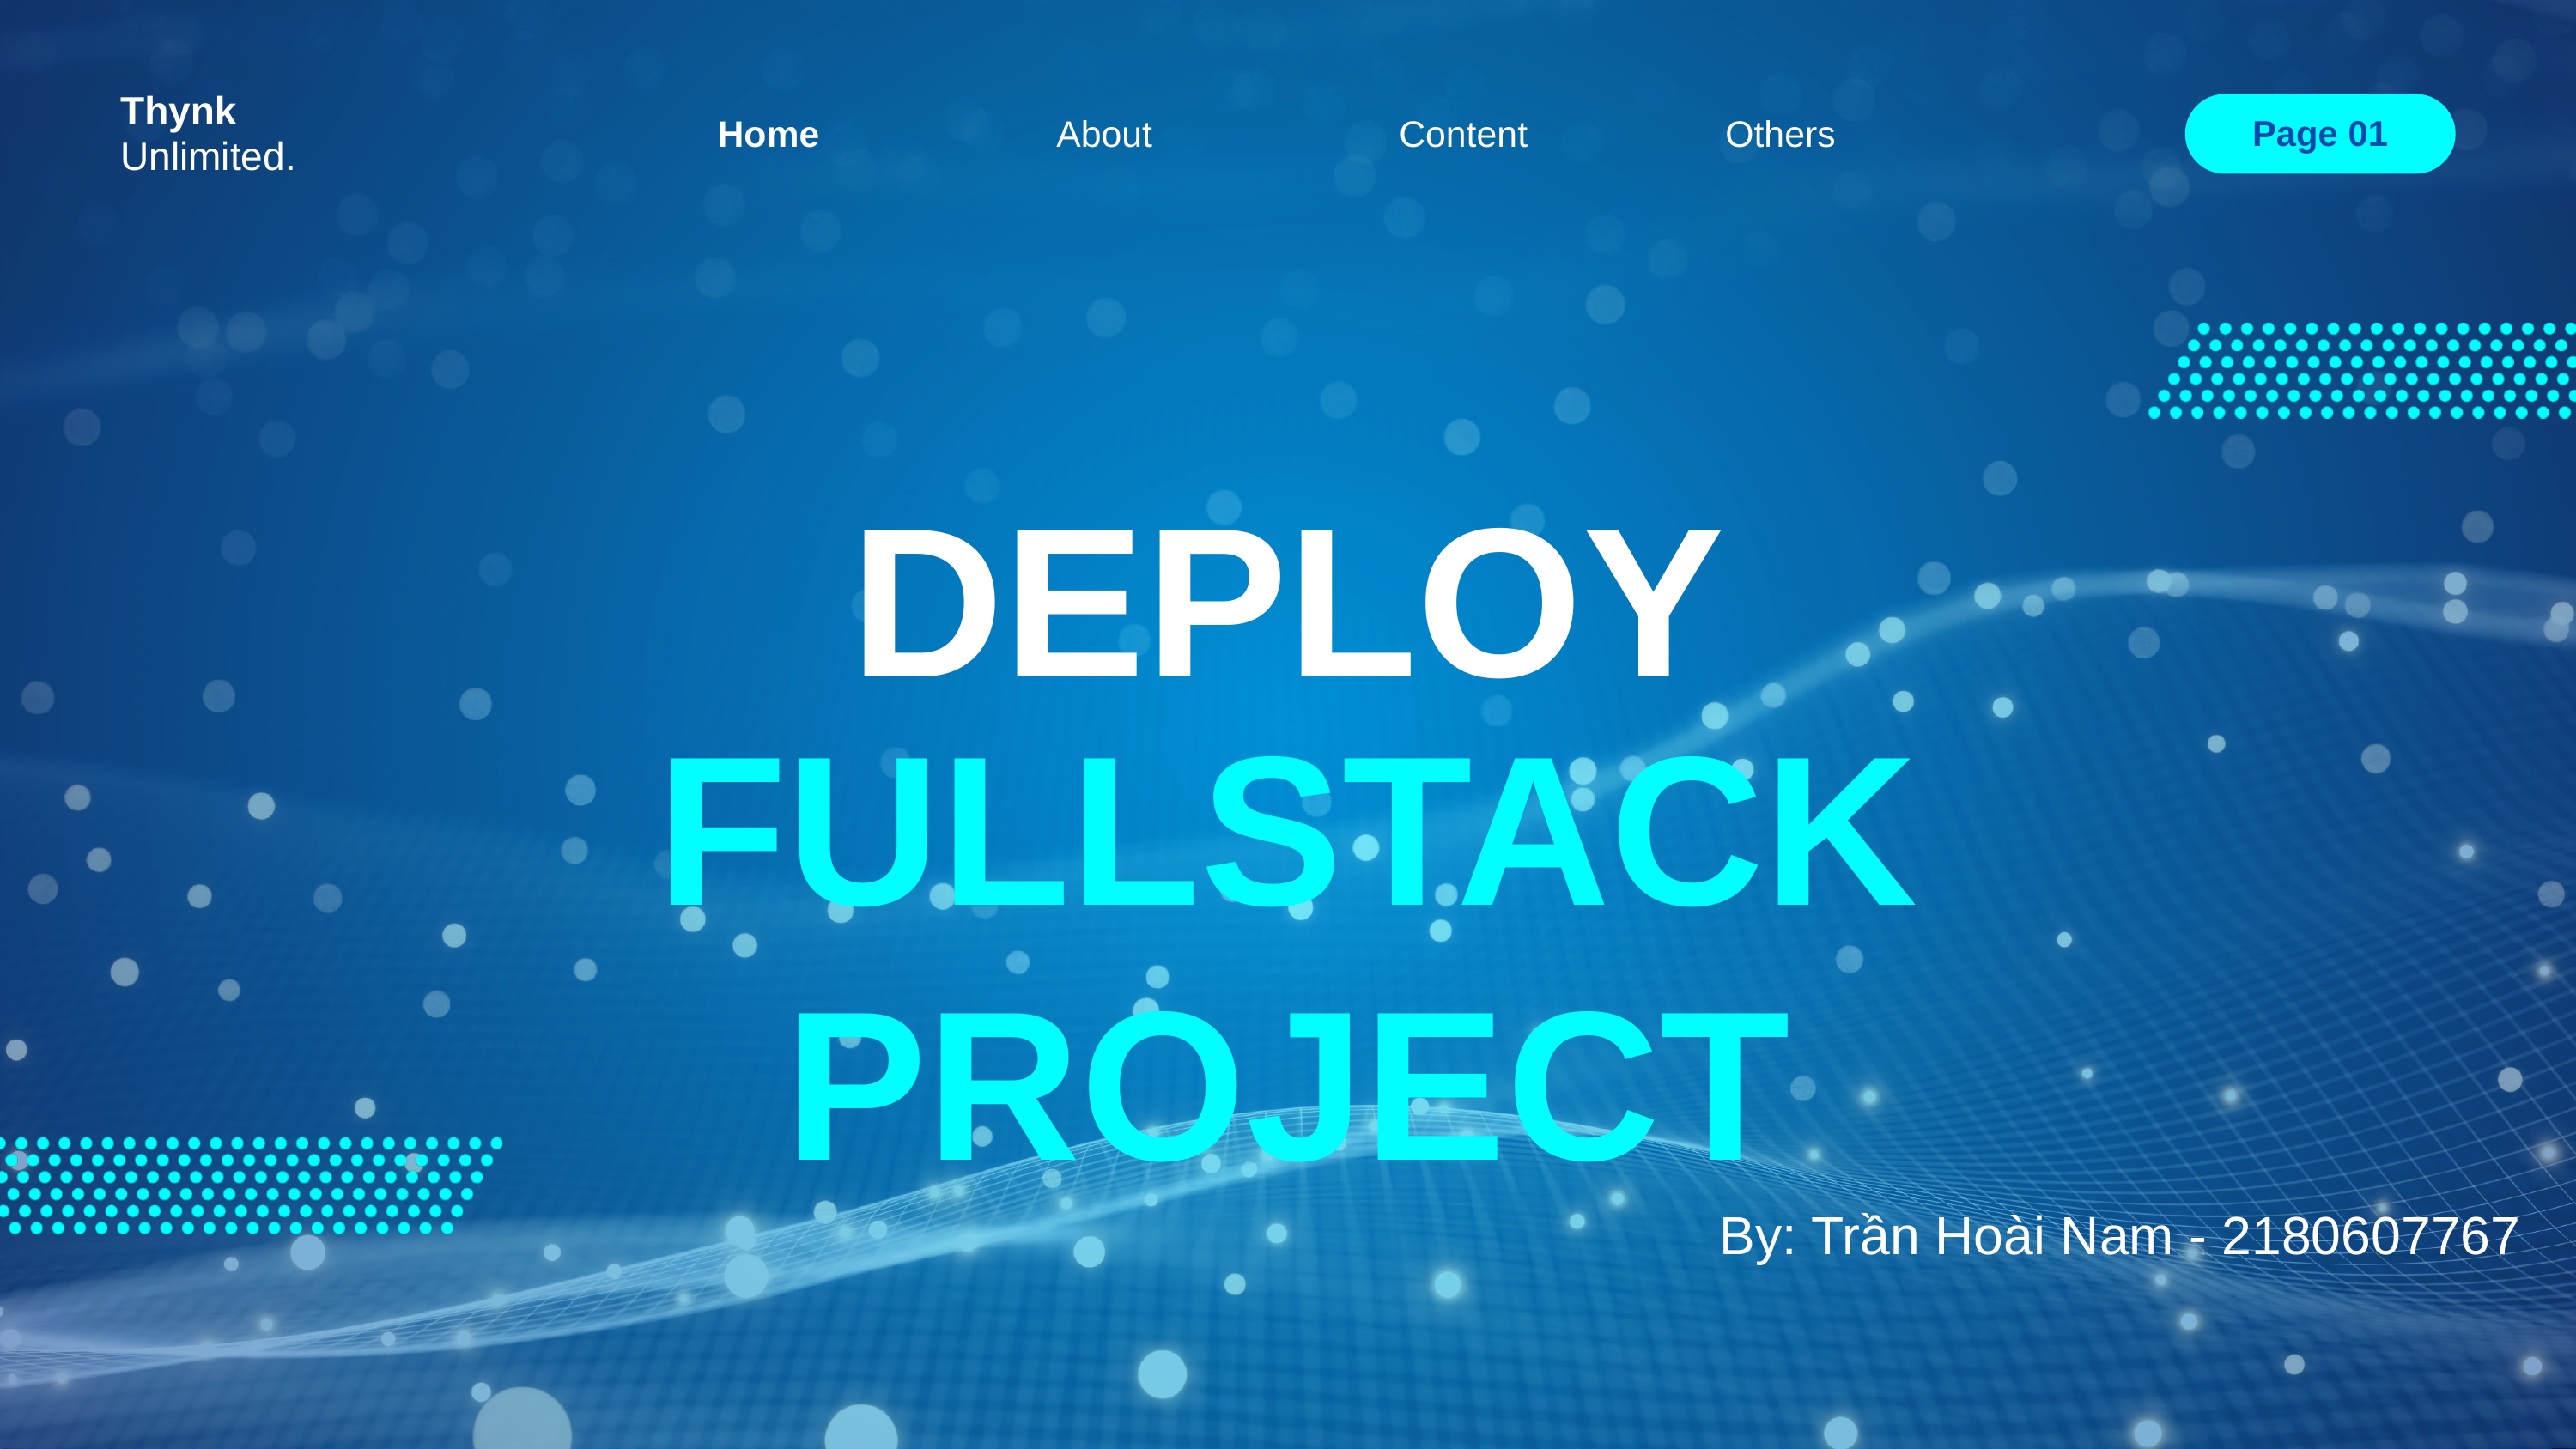

Thynk

Home
Others
About
Content
Page 01
Unlimited.

DEPLOY
FULLSTACK PROJECT

By: Trần Hoài Nam - 2180607767